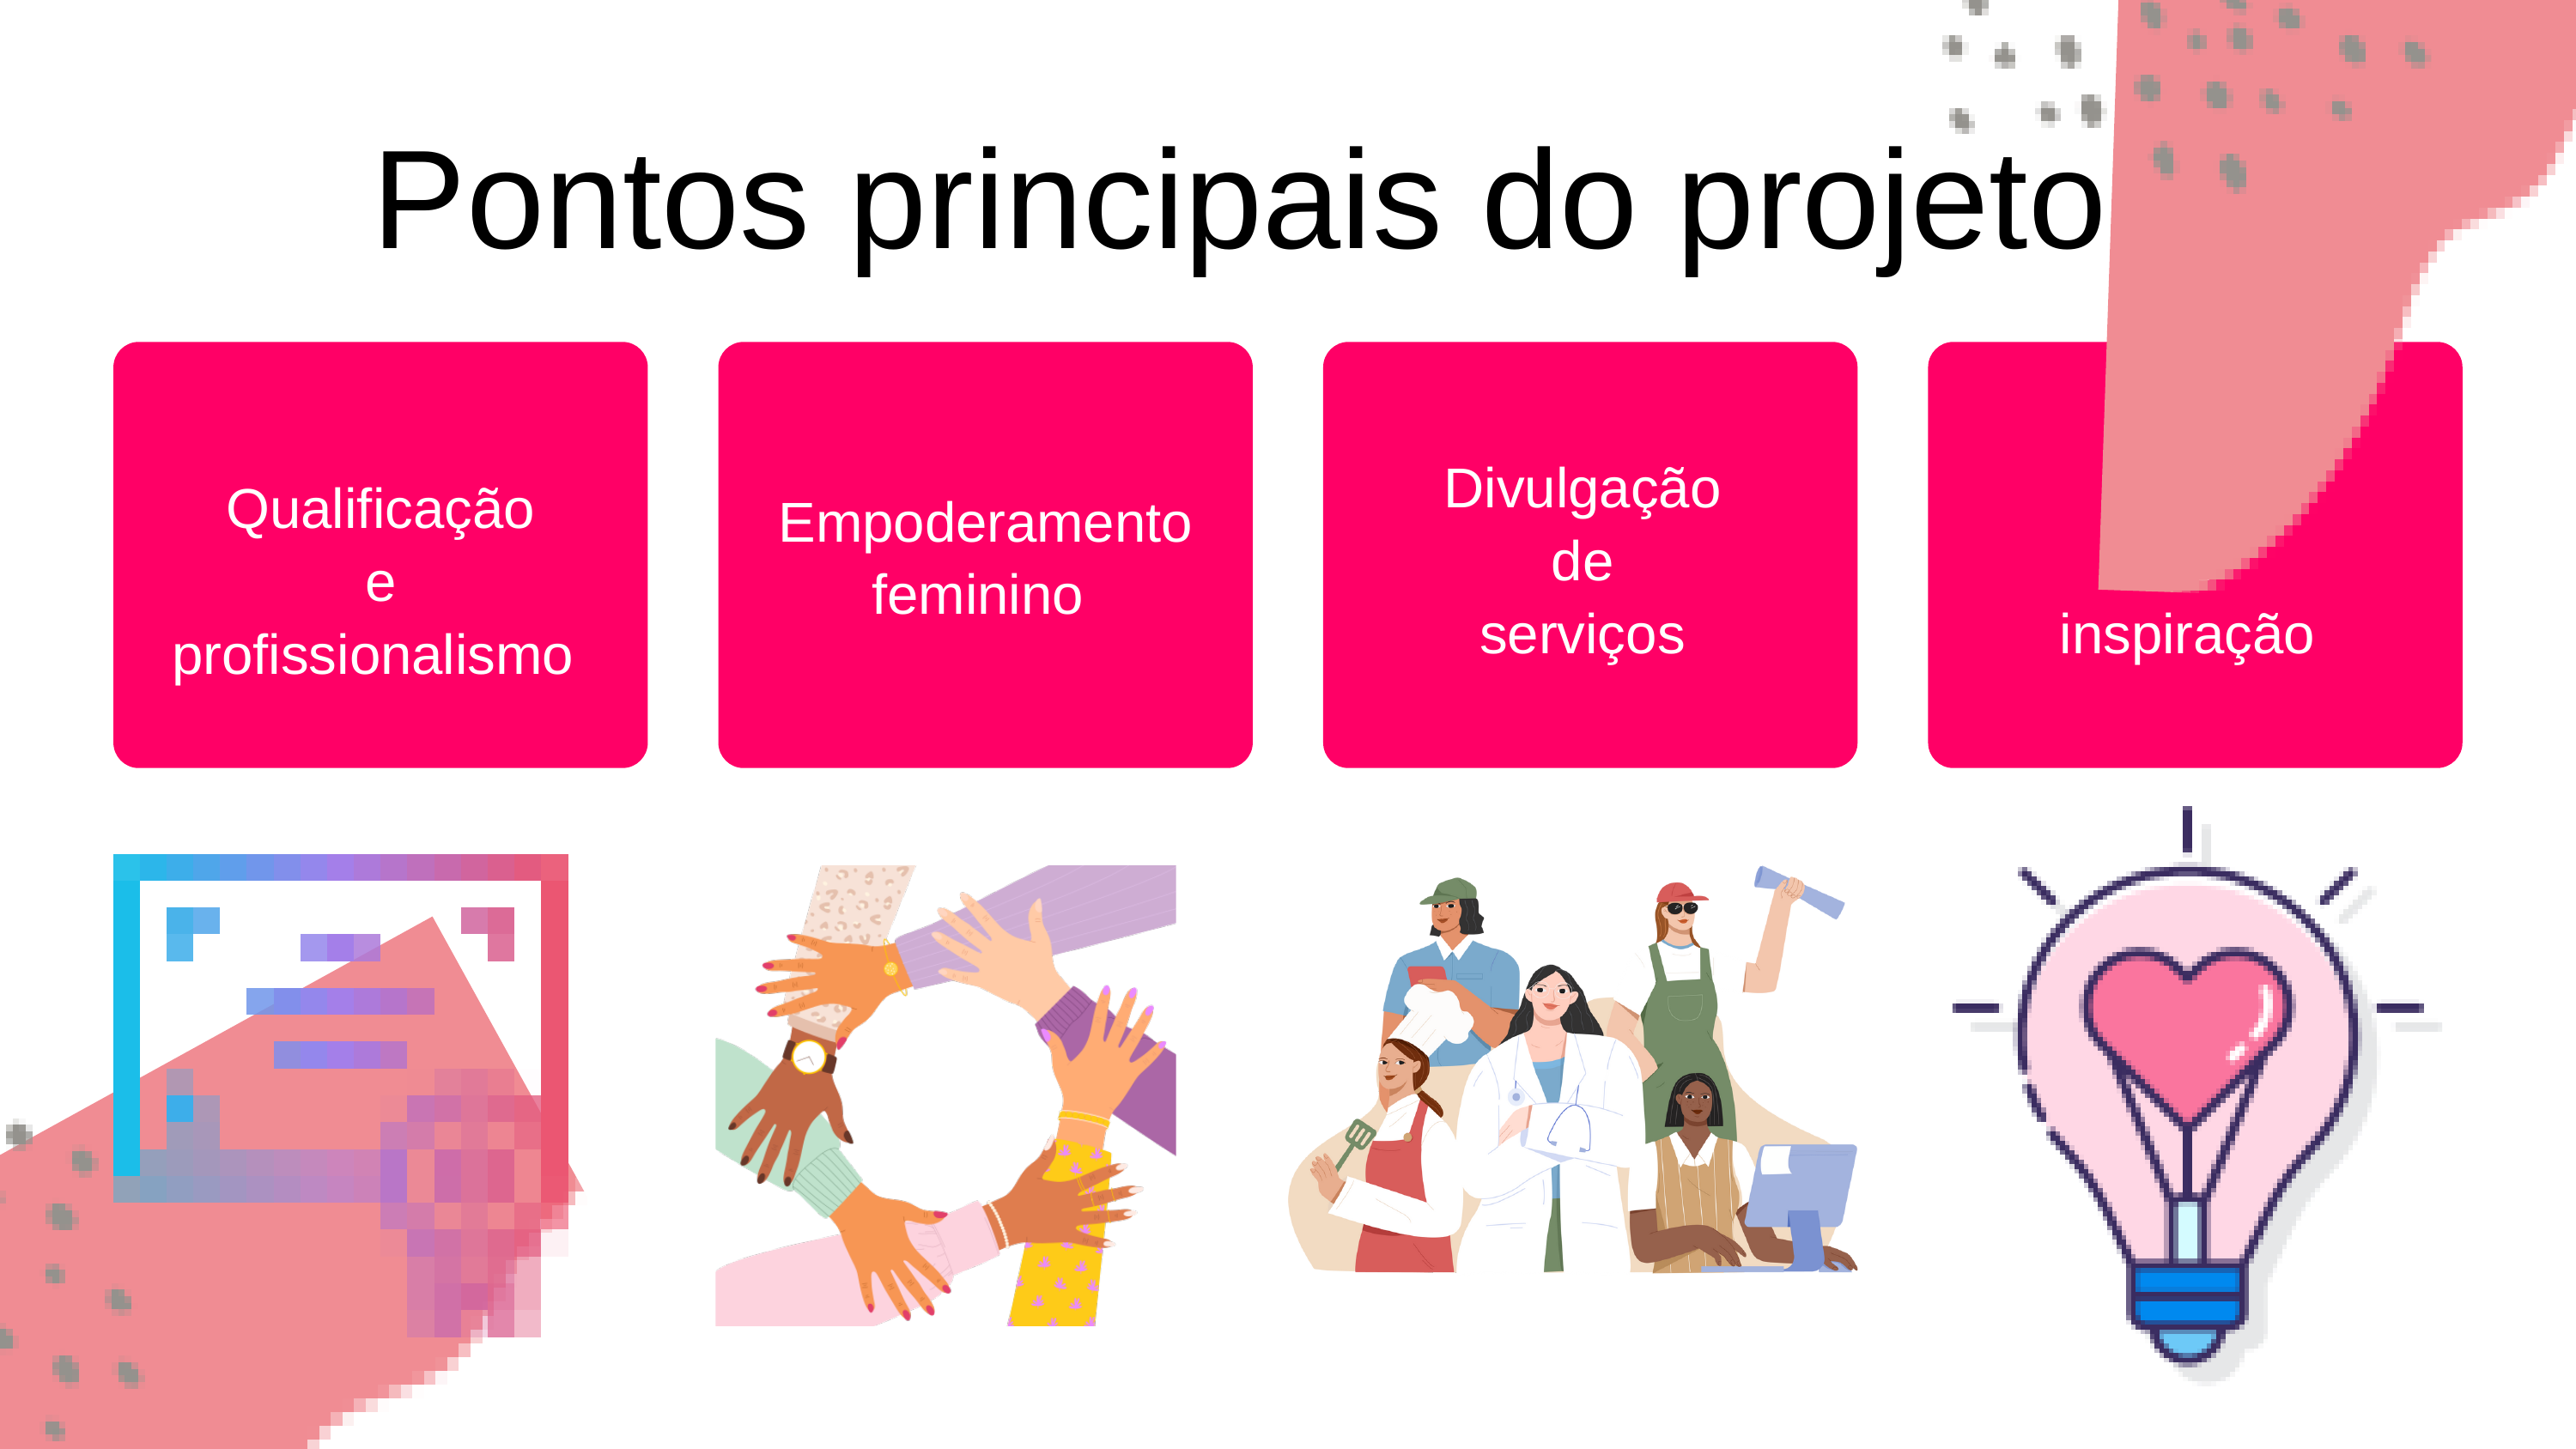

Pontos principais do projeto

Divulgação
de
serviços
Rede
de
inspiração
Qualificação
 e
profissionalismo
Empoderamento feminino